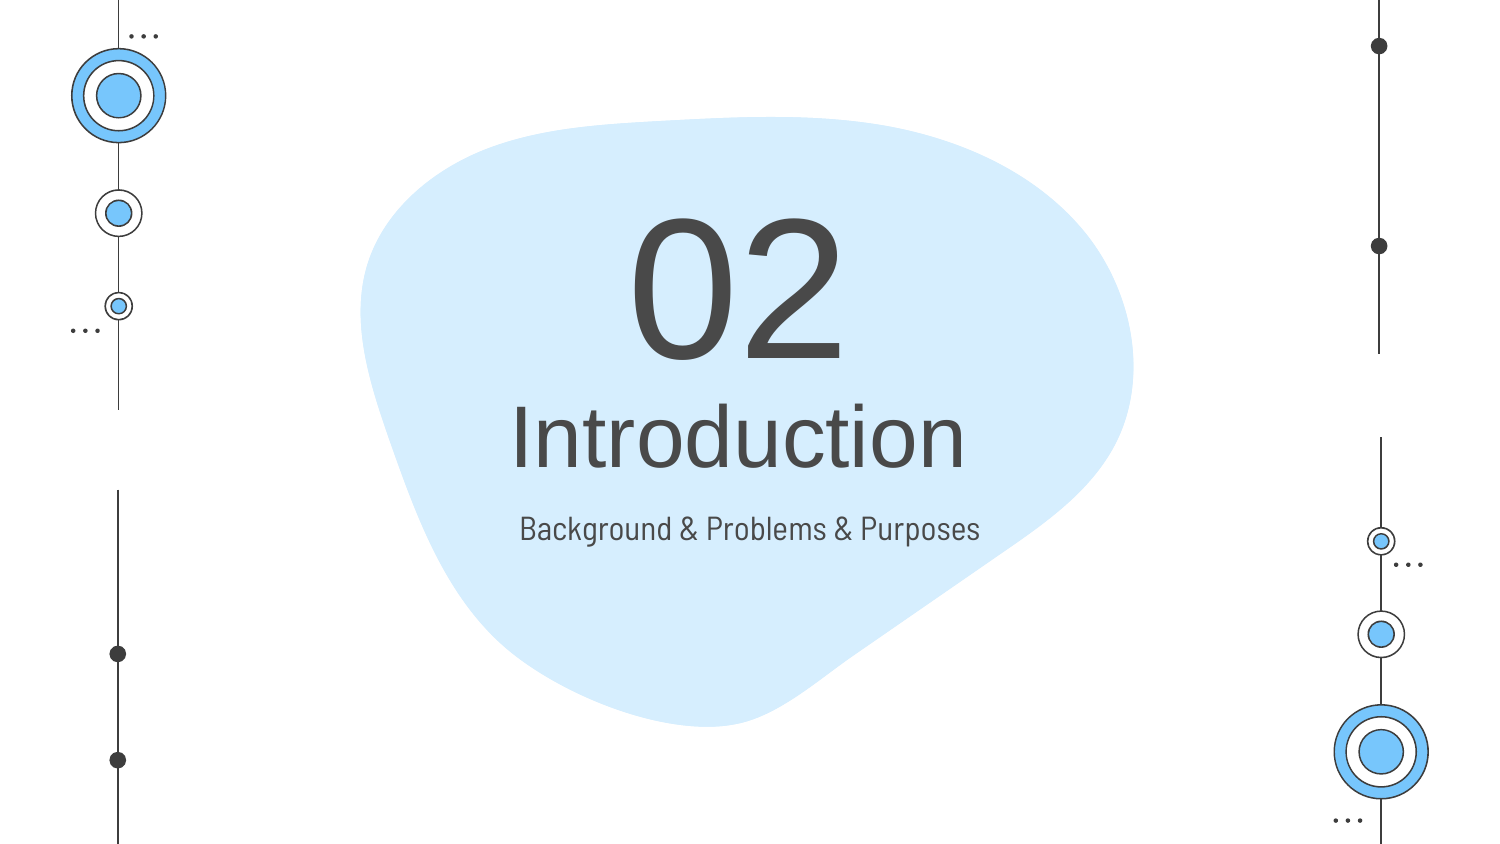

02
# Introduction
Background & Problems & Purposes